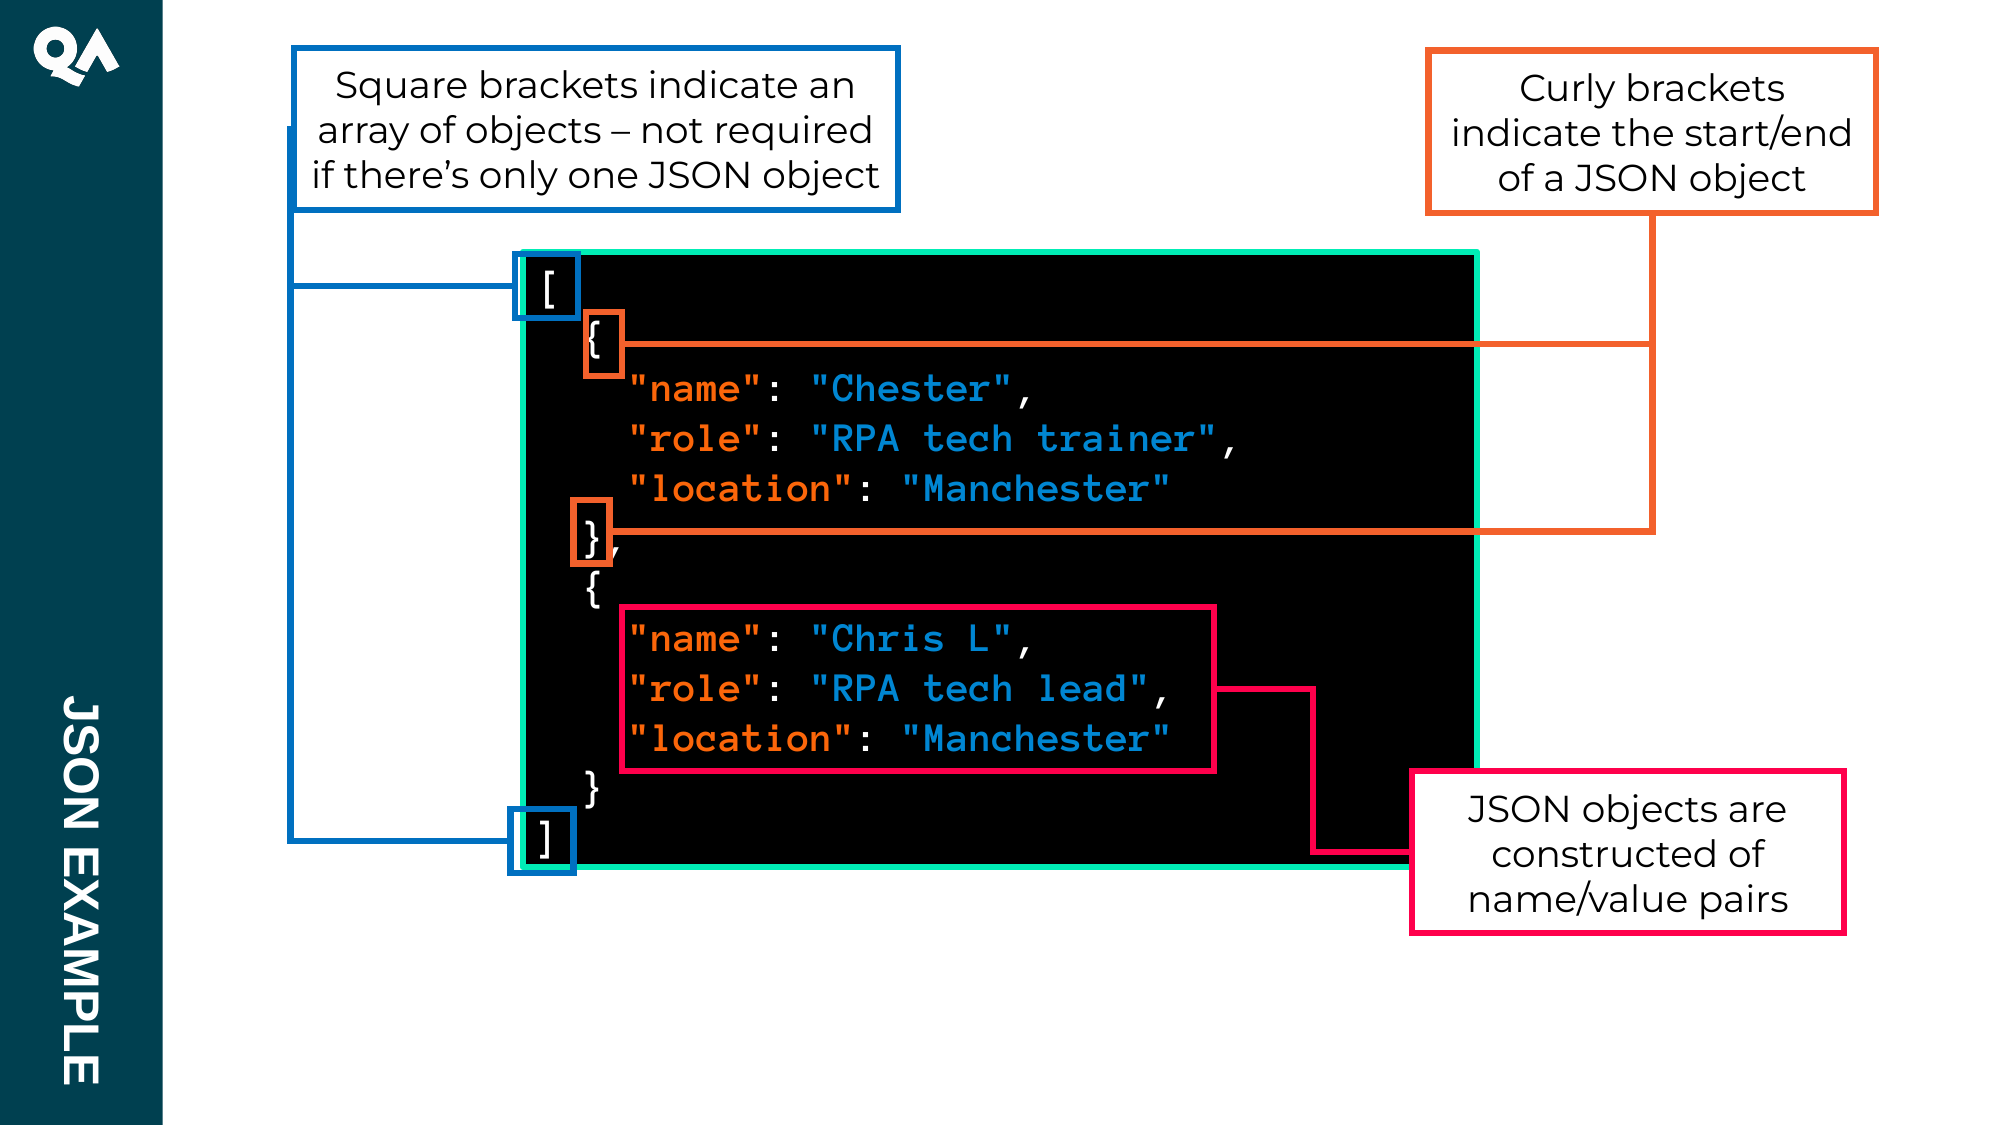

Square brackets indicate an array of objects – not required if there’s only one JSON object
Curly brackets indicate the start/end of a JSON object
JSON Example
[
  {
    "name": "Chester",
    "role": "RPA tech trainer",
    "location": "Manchester"
  },
  {
    "name": "Chris L",
    "role": "RPA tech lead",
    "location": "Manchester"
  }
]

JSON objects are constructed of name/value pairs